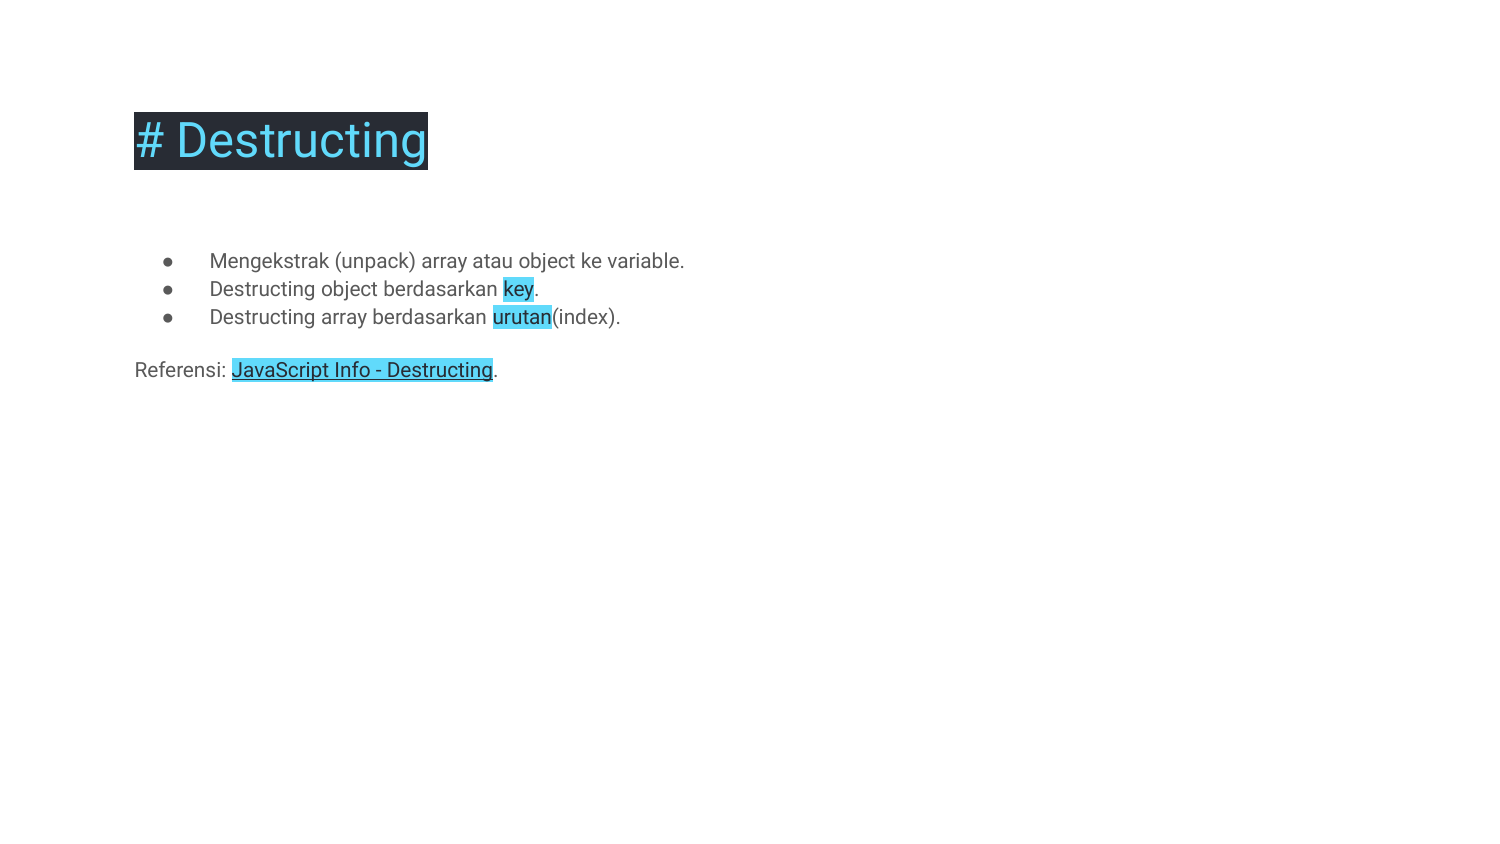

# Destructing
Mengekstrak (unpack) array atau object ke variable.
Destructing object berdasarkan key.
Destructing array berdasarkan urutan(index).
Referensi: JavaScript Info - Destructing.